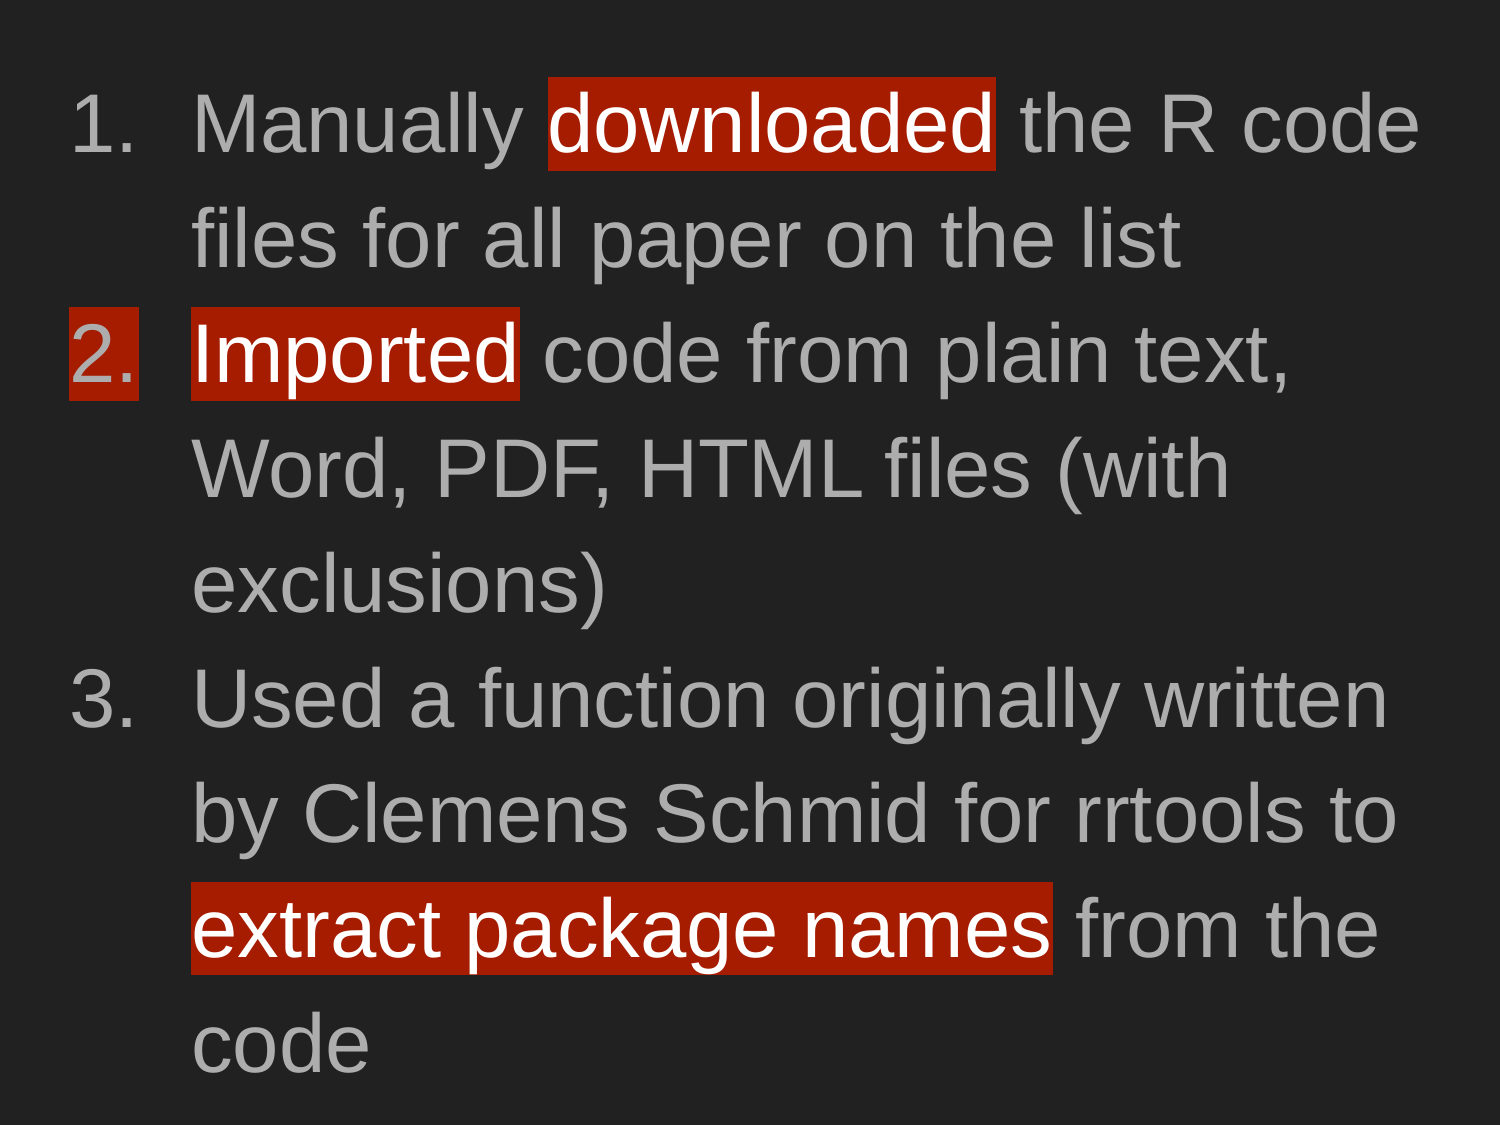

Manually downloaded the R code files for all paper on the list
Imported code from plain text, Word, PDF, HTML files (with exclusions)
Used a function originally written by Clemens Schmid for rrtools to extract package names from the code